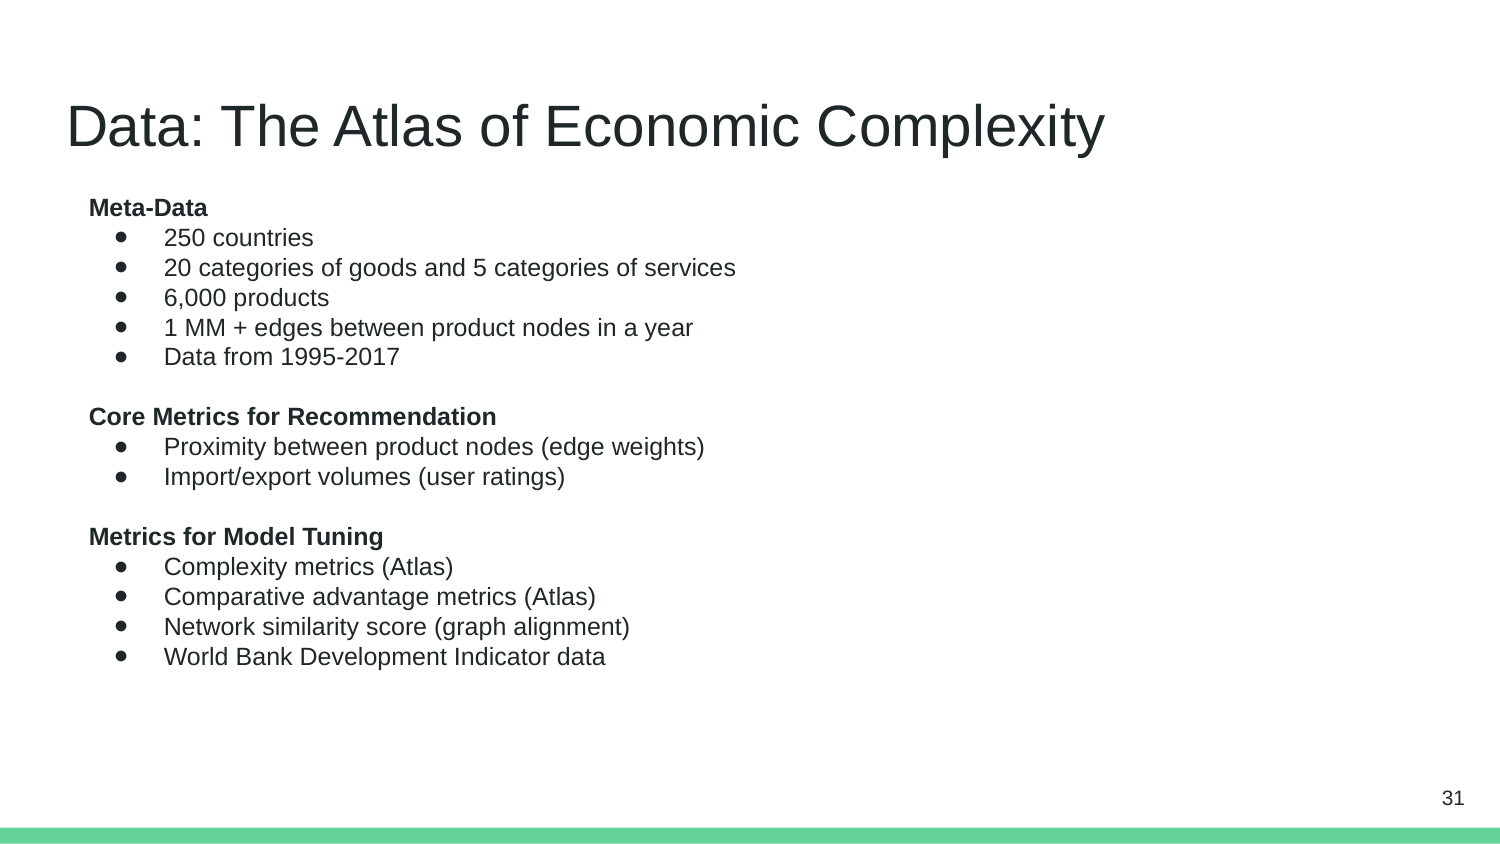

# Data: The Atlas of Economic Complexity
Meta-Data
250 countries
20 categories of goods and 5 categories of services
6,000 products
1 MM + edges between product nodes in a year
Data from 1995-2017

Core Metrics for Recommendation
Proximity between product nodes (edge weights)
Import/export volumes (user ratings)

Metrics for Model Tuning
Complexity metrics (Atlas)
Comparative advantage metrics (Atlas)
Network similarity score (graph alignment)
World Bank Development Indicator data

31